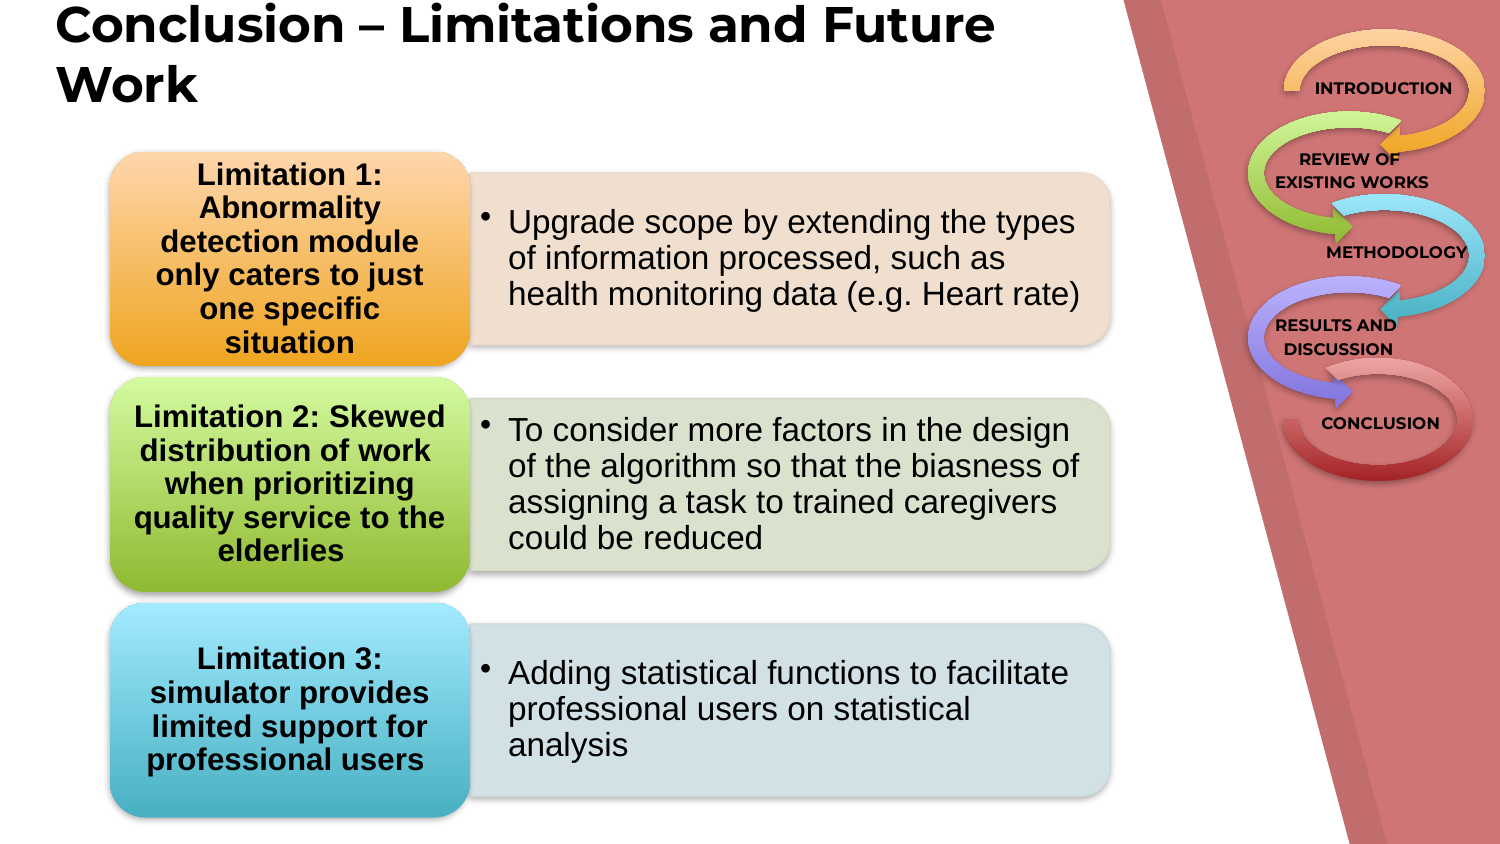

Conclusion – Limitations and Future Work
INTRODUCTION

Limitation 1: Abnormality detection module only caters to just one specific situation
REVIEW OF
EXISTING WORKS
Upgrade scope by extending the types of information processed, such as health monitoring data (e.g. Heart rate)

METHODOLOGY

RESULTS AND
DISCUSSION

Limitation 2: Skewed distribution of work  when prioritizing quality service to the elderlies
To consider more factors in the design of the algorithm so that the biasness of assigning a task to trained caregivers could be reduced
CONCLUSION
Limitation 3: simulator provides limited support for professional users
Adding statistical functions to facilitate professional users on statistical analysis
# Conclusion- Limitations and future works